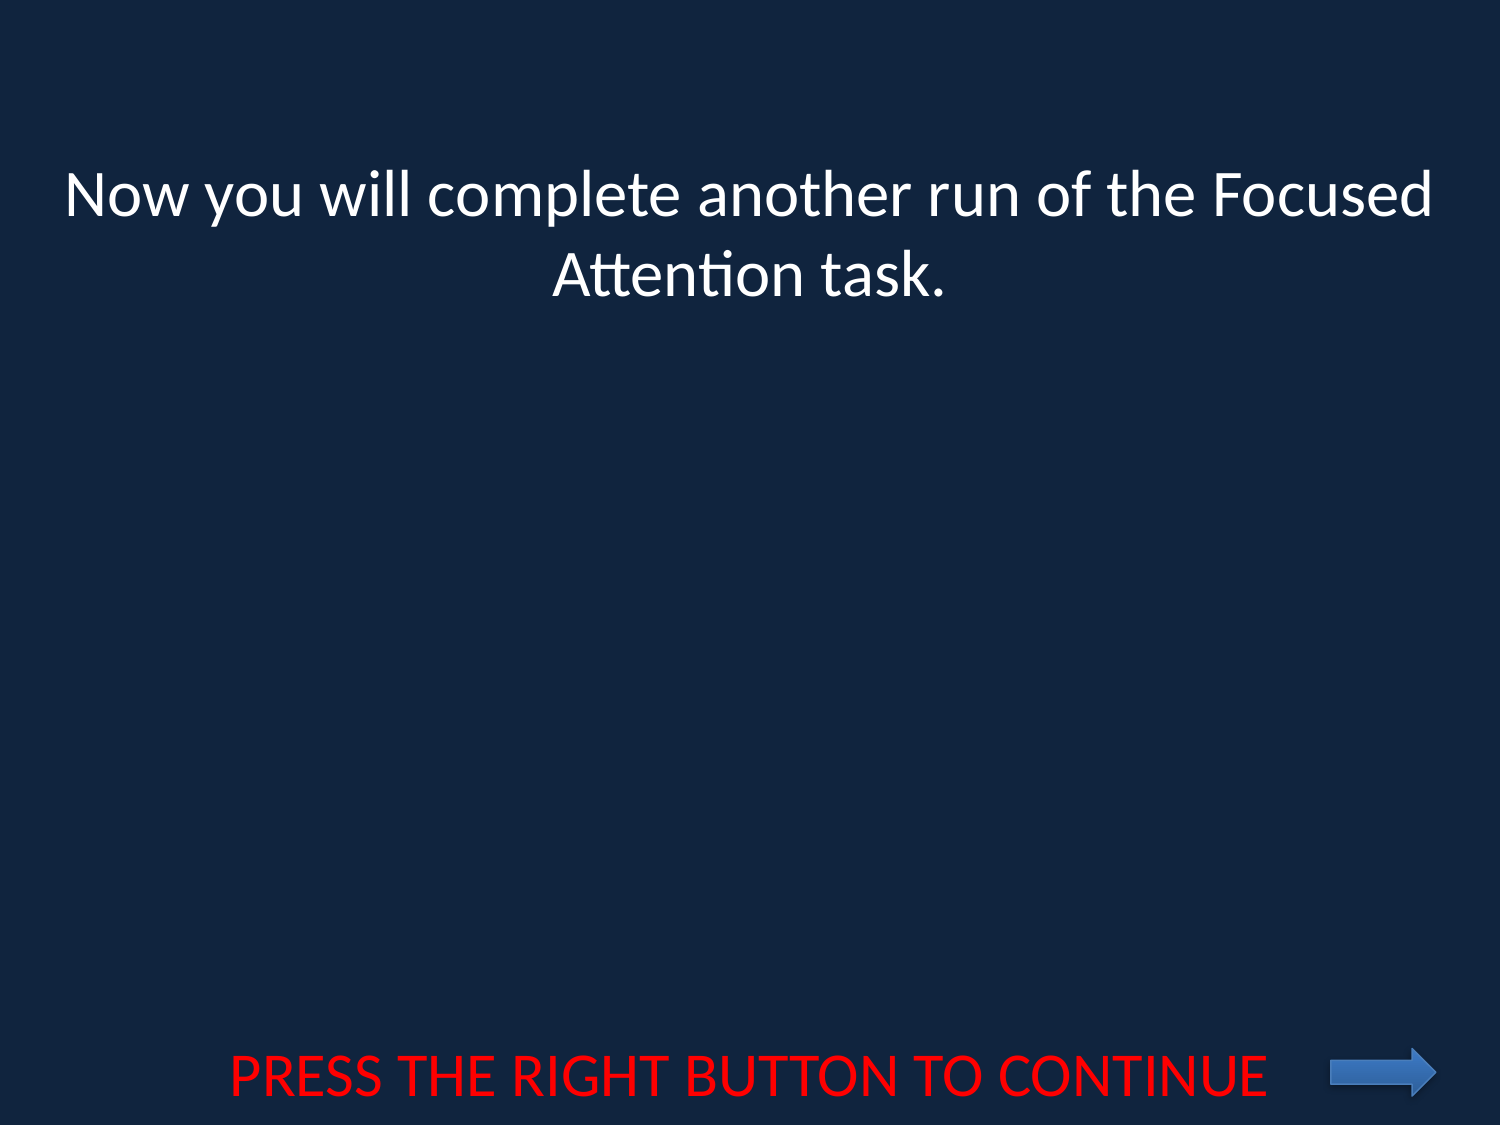

Now you will complete another run of the Focused Attention task.

PRESS THE RIGHT BUTTON TO CONTINUE